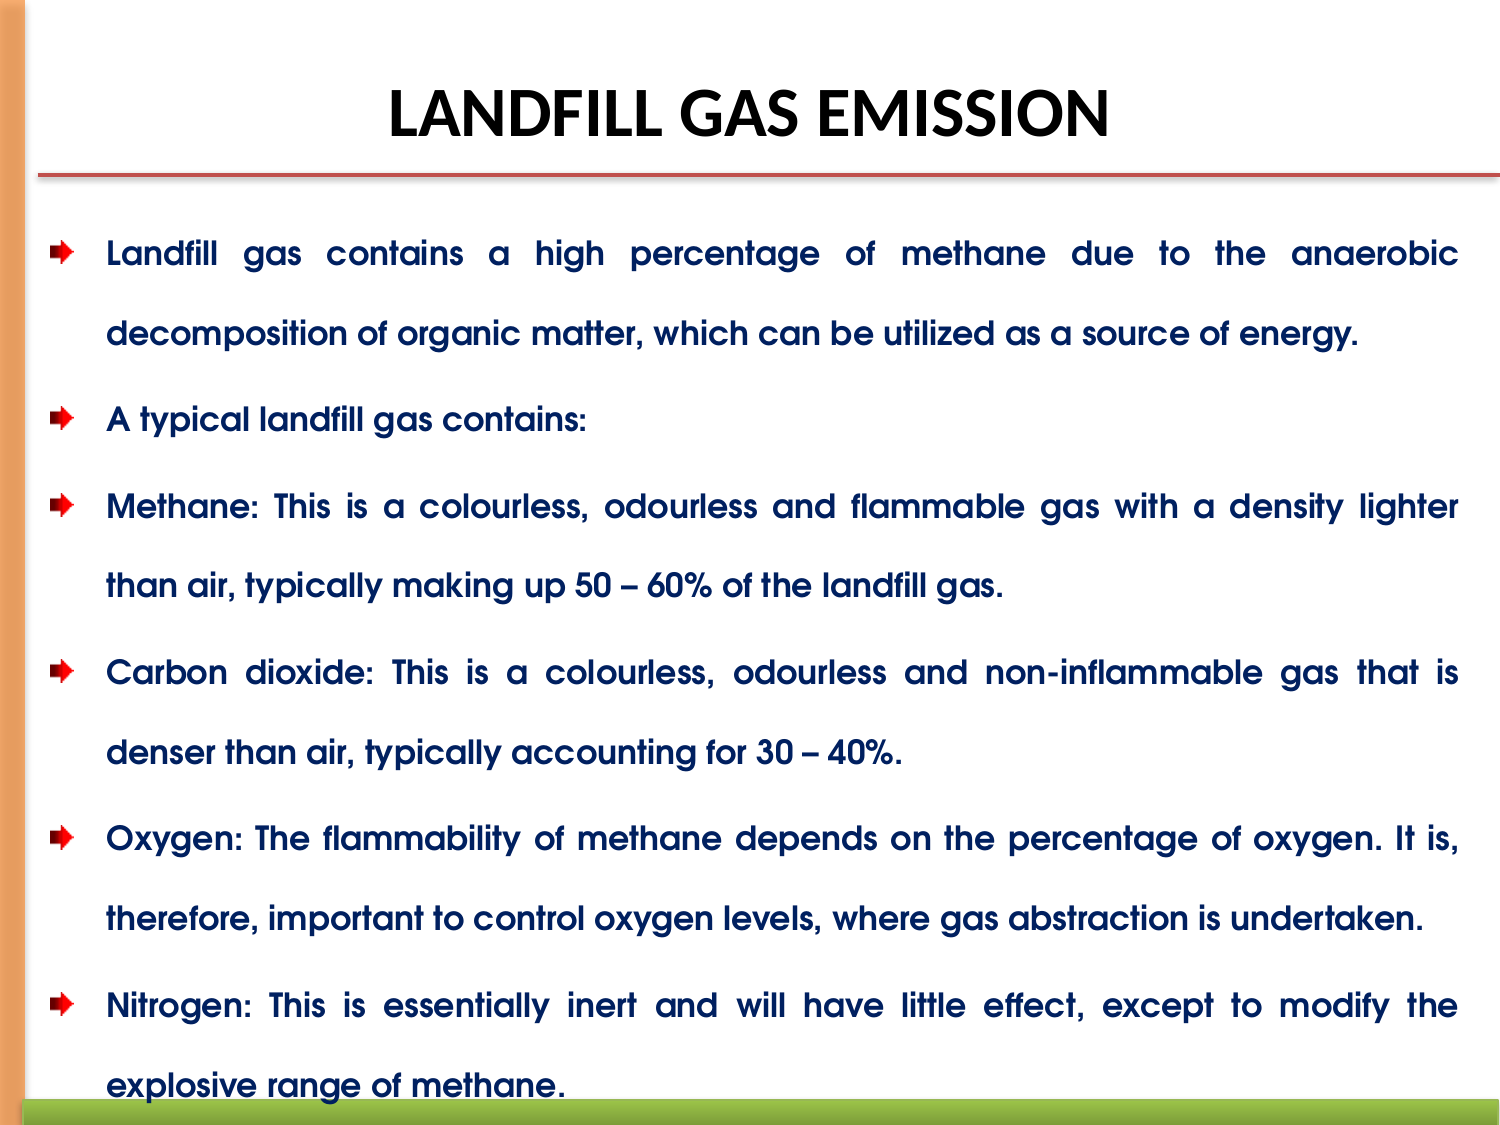

# LANDFILL GAS EMISSION
Landfill gas contains a high percentage of methane due to the anaerobic decomposition of organic matter, which can be utilized as a source of energy.
A typical landfill gas contains:
Methane: This is a colourless, odourless and flammable gas with a density lighter than air, typically making up 50 – 60% of the landfill gas.
Carbon dioxide: This is a colourless, odourless and non-inflammable gas that is denser than air, typically accounting for 30 – 40%.
Oxygen: The flammability of methane depends on the percentage of oxygen. It is, therefore, important to control oxygen levels, where gas abstraction is undertaken.
Nitrogen: This is essentially inert and will have little effect, except to modify the explosive range of methane.